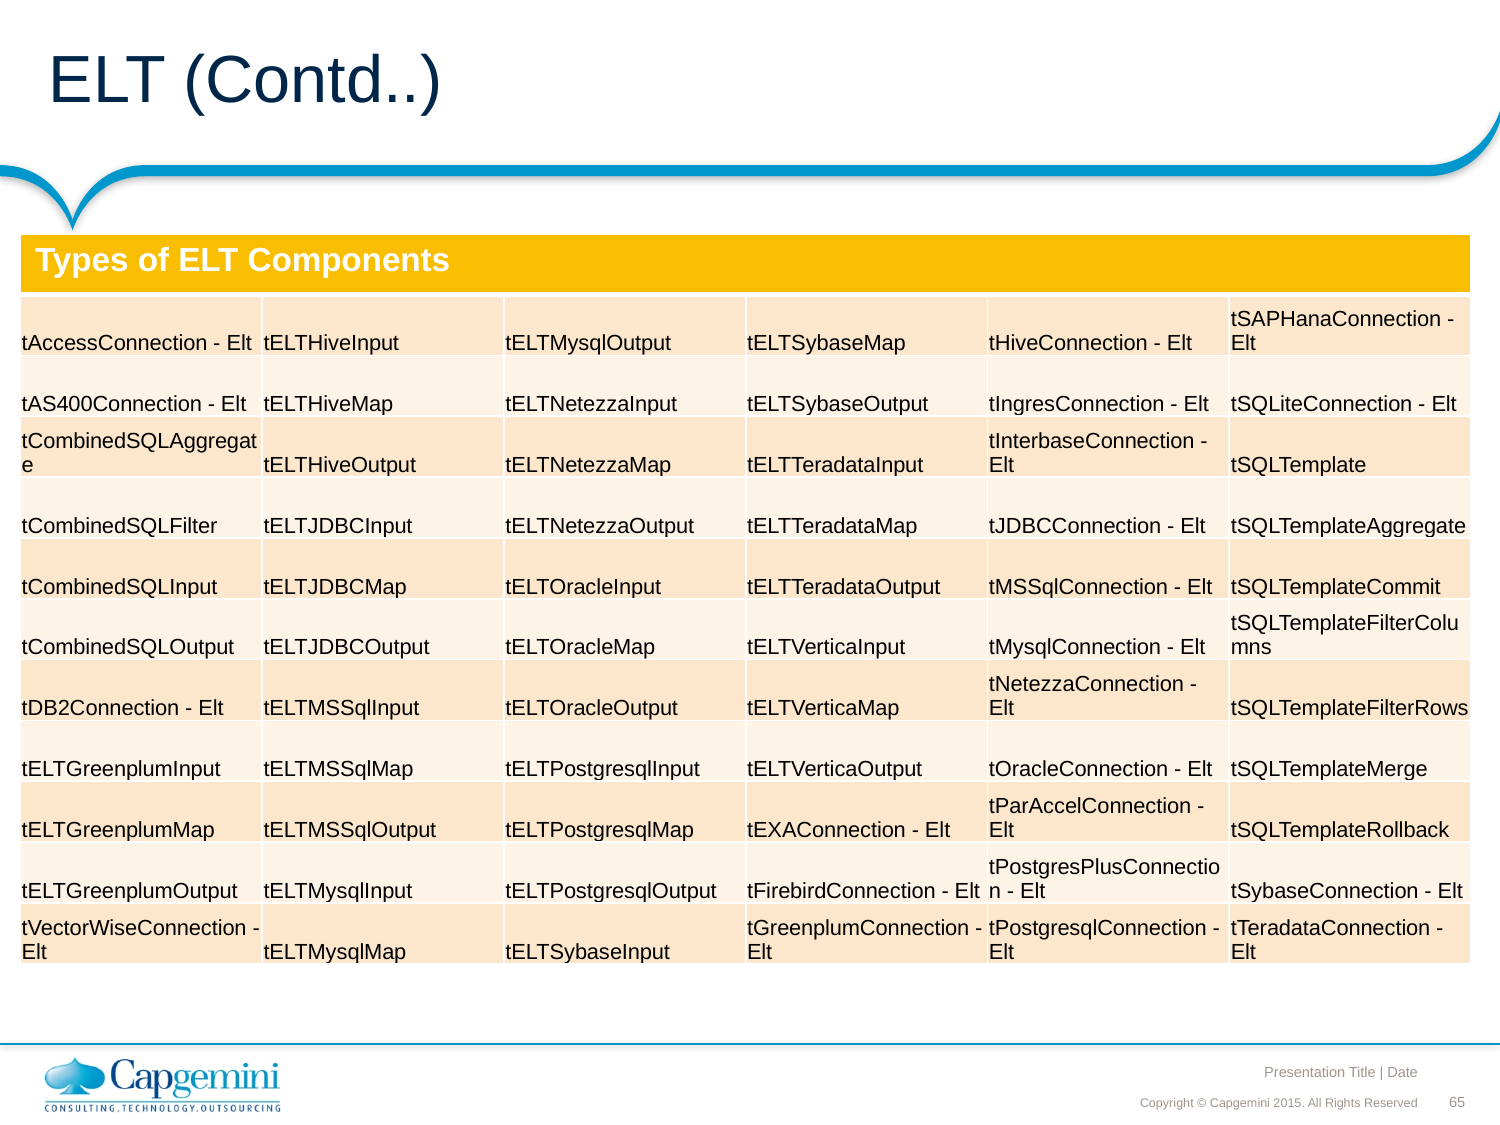

# ELT (Contd..)
| Types of ELT Components |  |  |  |  |  |
| --- | --- | --- | --- | --- | --- |
| tAccessConnection - Elt | tELTHiveInput | tELTMysqlOutput | tELTSybaseMap | tHiveConnection - Elt | tSAPHanaConnection - Elt |
| tAS400Connection - Elt | tELTHiveMap | tELTNetezzaInput | tELTSybaseOutput | tIngresConnection - Elt | tSQLiteConnection - Elt |
| tCombinedSQLAggregate | tELTHiveOutput | tELTNetezzaMap | tELTTeradataInput | tInterbaseConnection - Elt | tSQLTemplate |
| tCombinedSQLFilter | tELTJDBCInput | tELTNetezzaOutput | tELTTeradataMap | tJDBCConnection - Elt | tSQLTemplateAggregate |
| tCombinedSQLInput | tELTJDBCMap | tELTOracleInput | tELTTeradataOutput | tMSSqlConnection - Elt | tSQLTemplateCommit |
| tCombinedSQLOutput | tELTJDBCOutput | tELTOracleMap | tELTVerticaInput | tMysqlConnection - Elt | tSQLTemplateFilterColumns |
| tDB2Connection - Elt | tELTMSSqlInput | tELTOracleOutput | tELTVerticaMap | tNetezzaConnection - Elt | tSQLTemplateFilterRows |
| tELTGreenplumInput | tELTMSSqlMap | tELTPostgresqlInput | tELTVerticaOutput | tOracleConnection - Elt | tSQLTemplateMerge |
| tELTGreenplumMap | tELTMSSqlOutput | tELTPostgresqlMap | tEXAConnection - Elt | tParAccelConnection - Elt | tSQLTemplateRollback |
| tELTGreenplumOutput | tELTMysqlInput | tELTPostgresqlOutput | tFirebirdConnection - Elt | tPostgresPlusConnection - Elt | tSybaseConnection - Elt |
| tVectorWiseConnection - Elt | tELTMysqlMap | tELTSybaseInput | tGreenplumConnection - Elt | tPostgresqlConnection - Elt | tTeradataConnection - Elt |